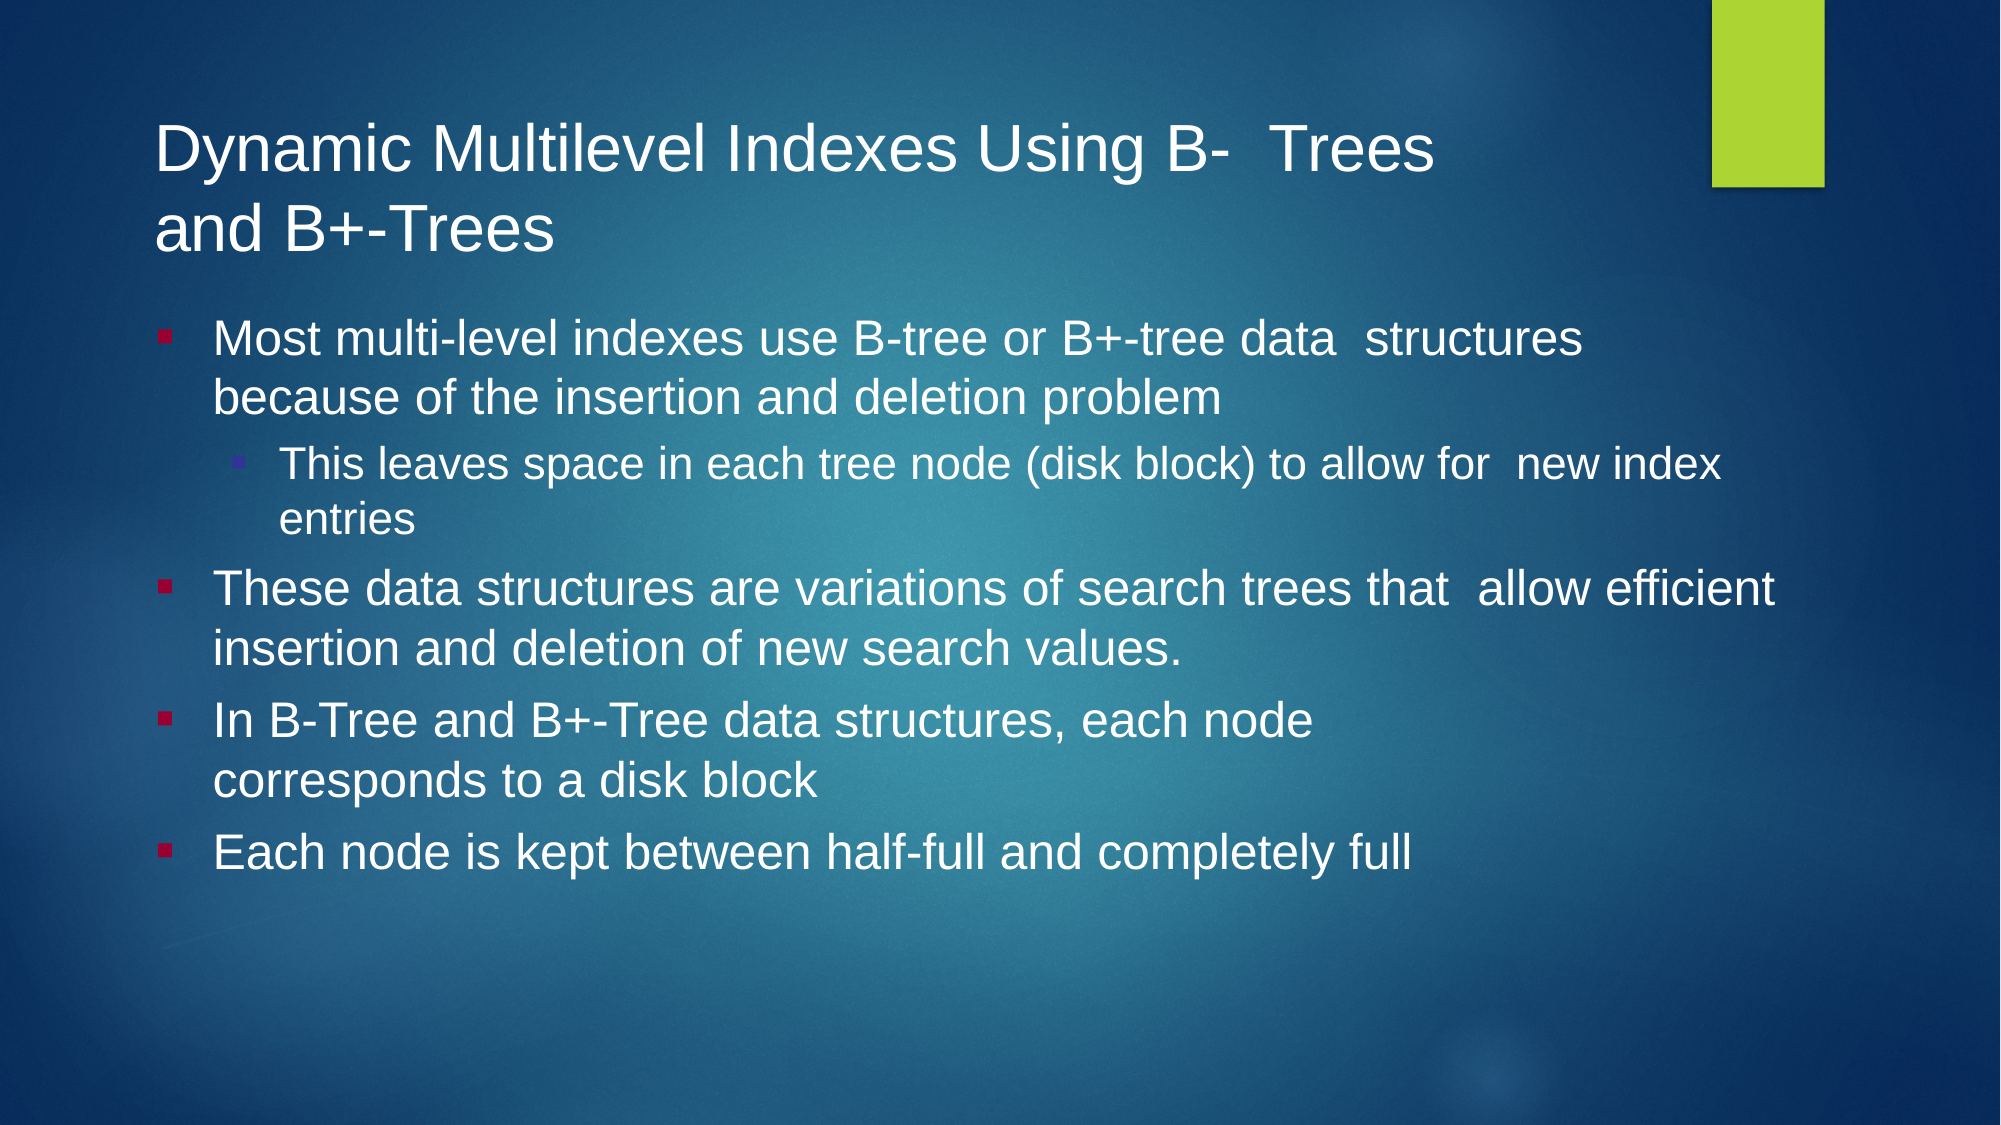

# Dynamic Multilevel Indexes Using B-  Trees and B+-Trees
Most multi-level indexes use B-tree or B+-tree data  structures because of the insertion and deletion problem
This leaves space in each tree node (disk block) to allow for  new index entries
These data structures are variations of search trees that  allow efficient insertion and deletion of new search values.
In B-Tree and B+-Tree data structures, each node  corresponds to a disk block
Each node is kept between half-full and completely full